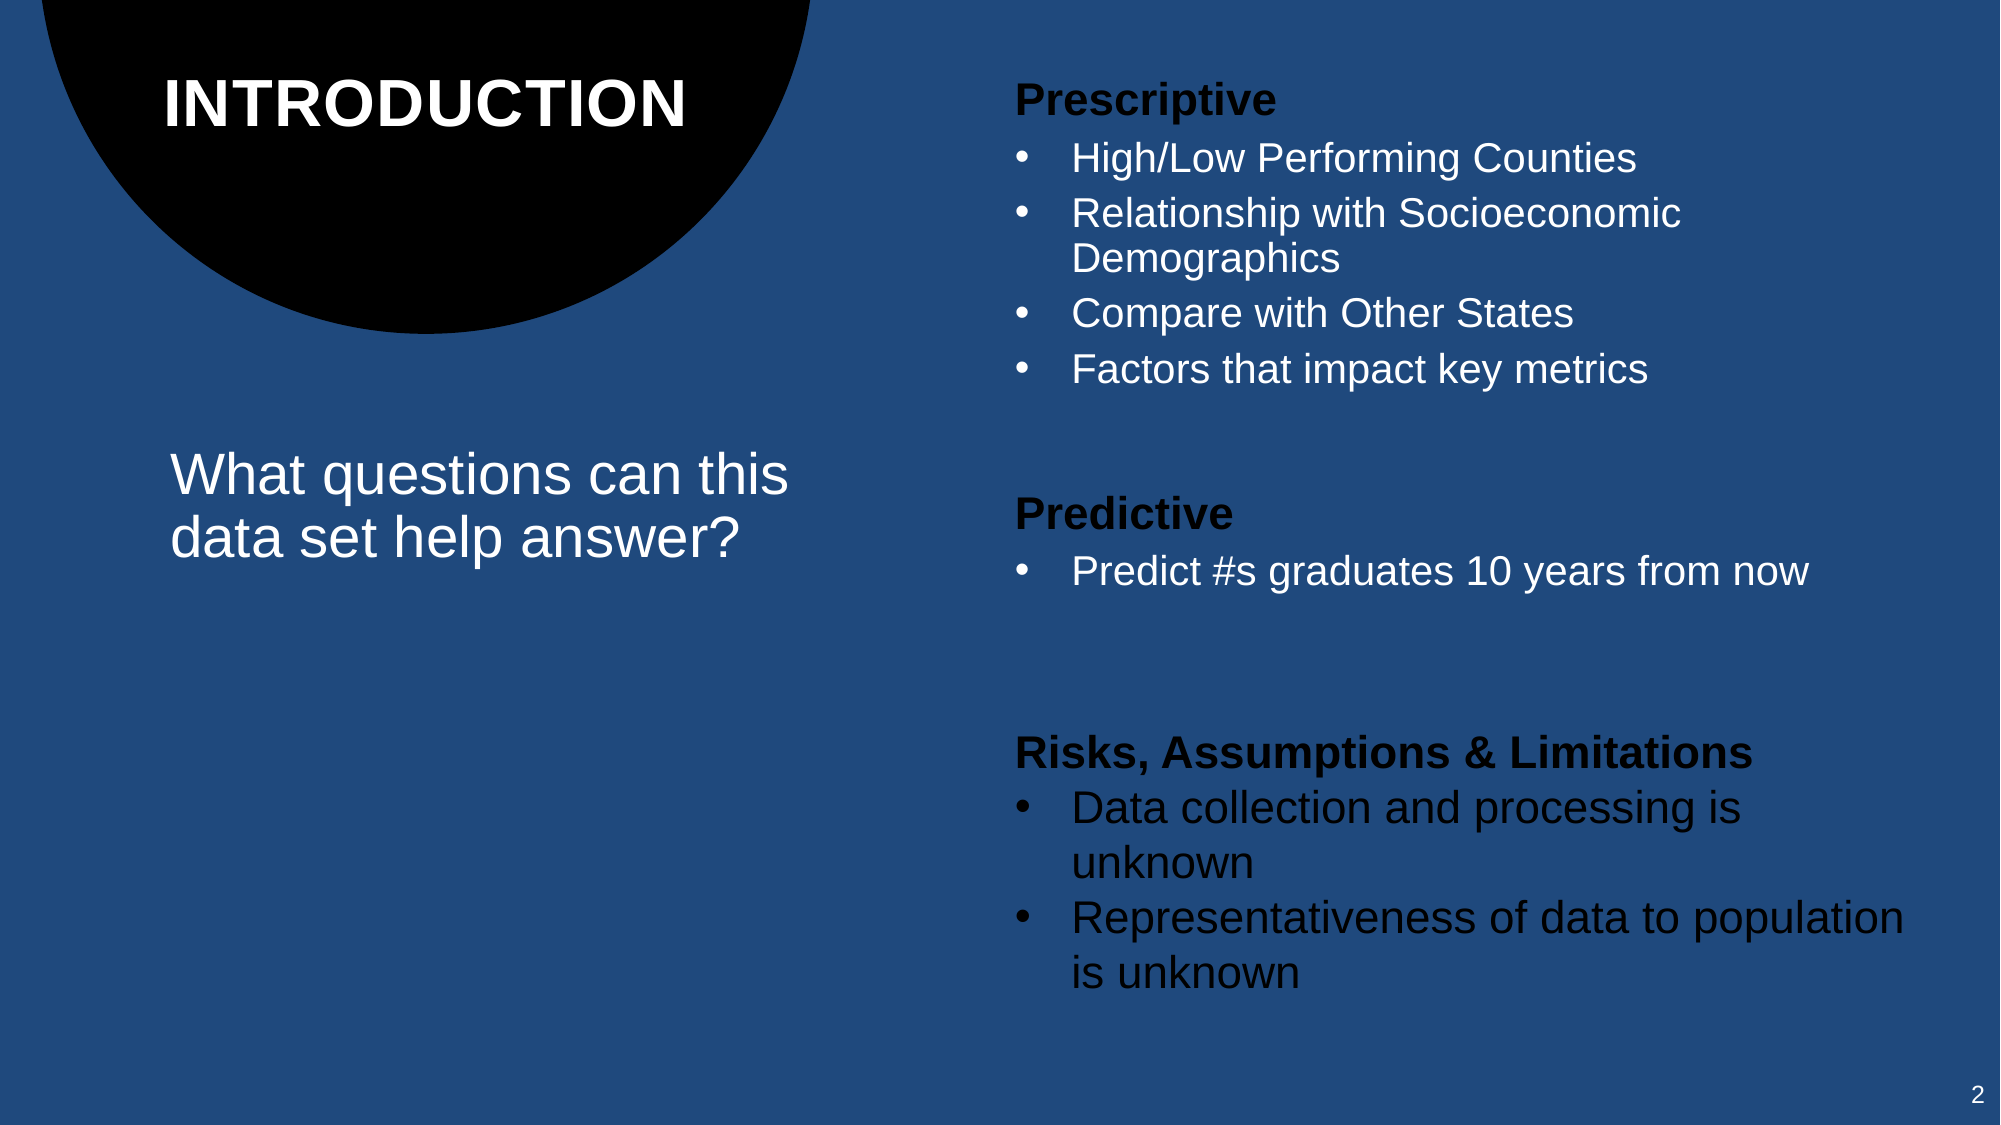

# INTRODUCTION

Prescriptive
High/Low Performing Counties
Relationship with Socioeconomic Demographics
Compare with Other States
Factors that impact key metrics

What questions can this data set help answer?
Predictive
Predict #s graduates 10 years from now
Risks, Assumptions & Limitations
Data collection and processing is unknown
Representativeness of data to population is unknown
2